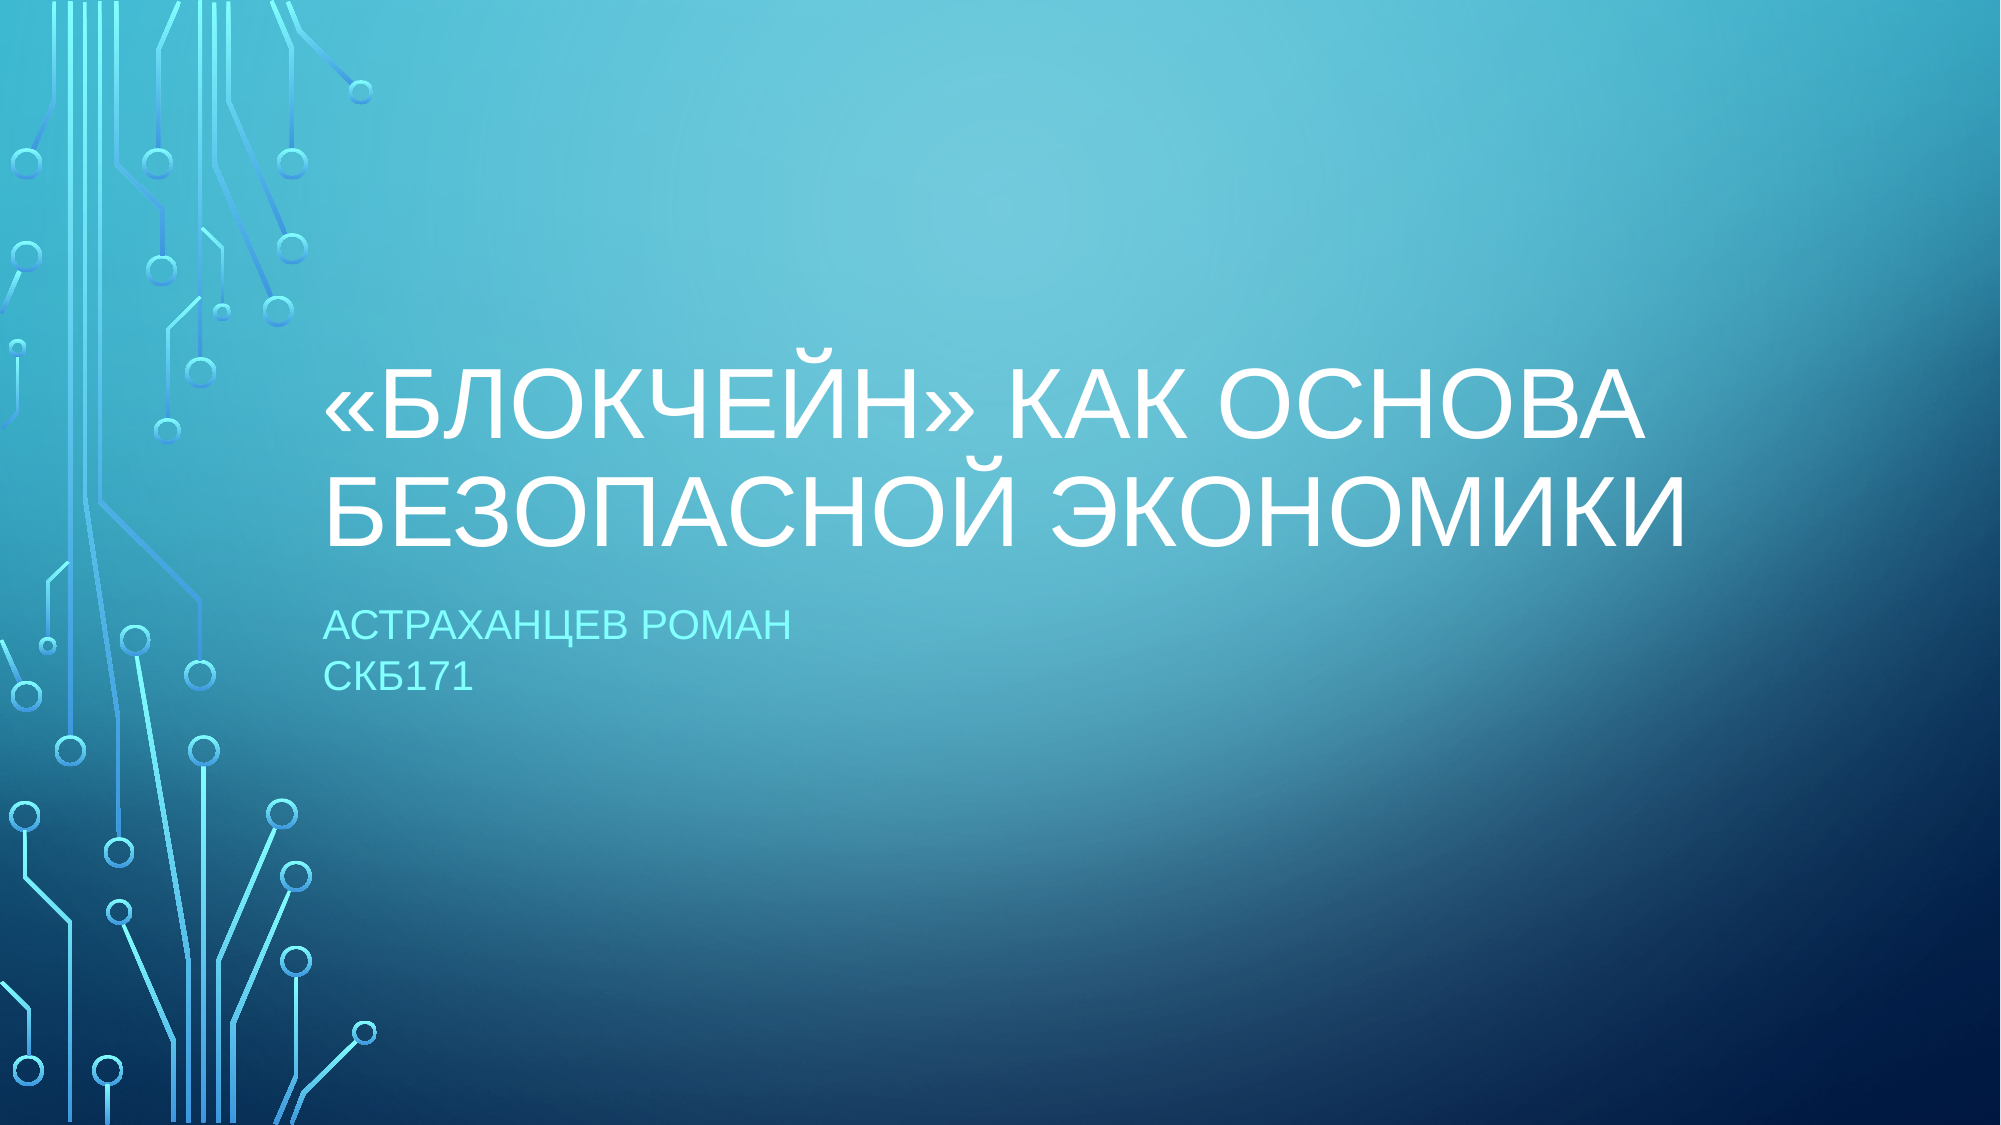

# «Блокчейн» как основа безопасной экономики
Астраханцев Роман
скб171